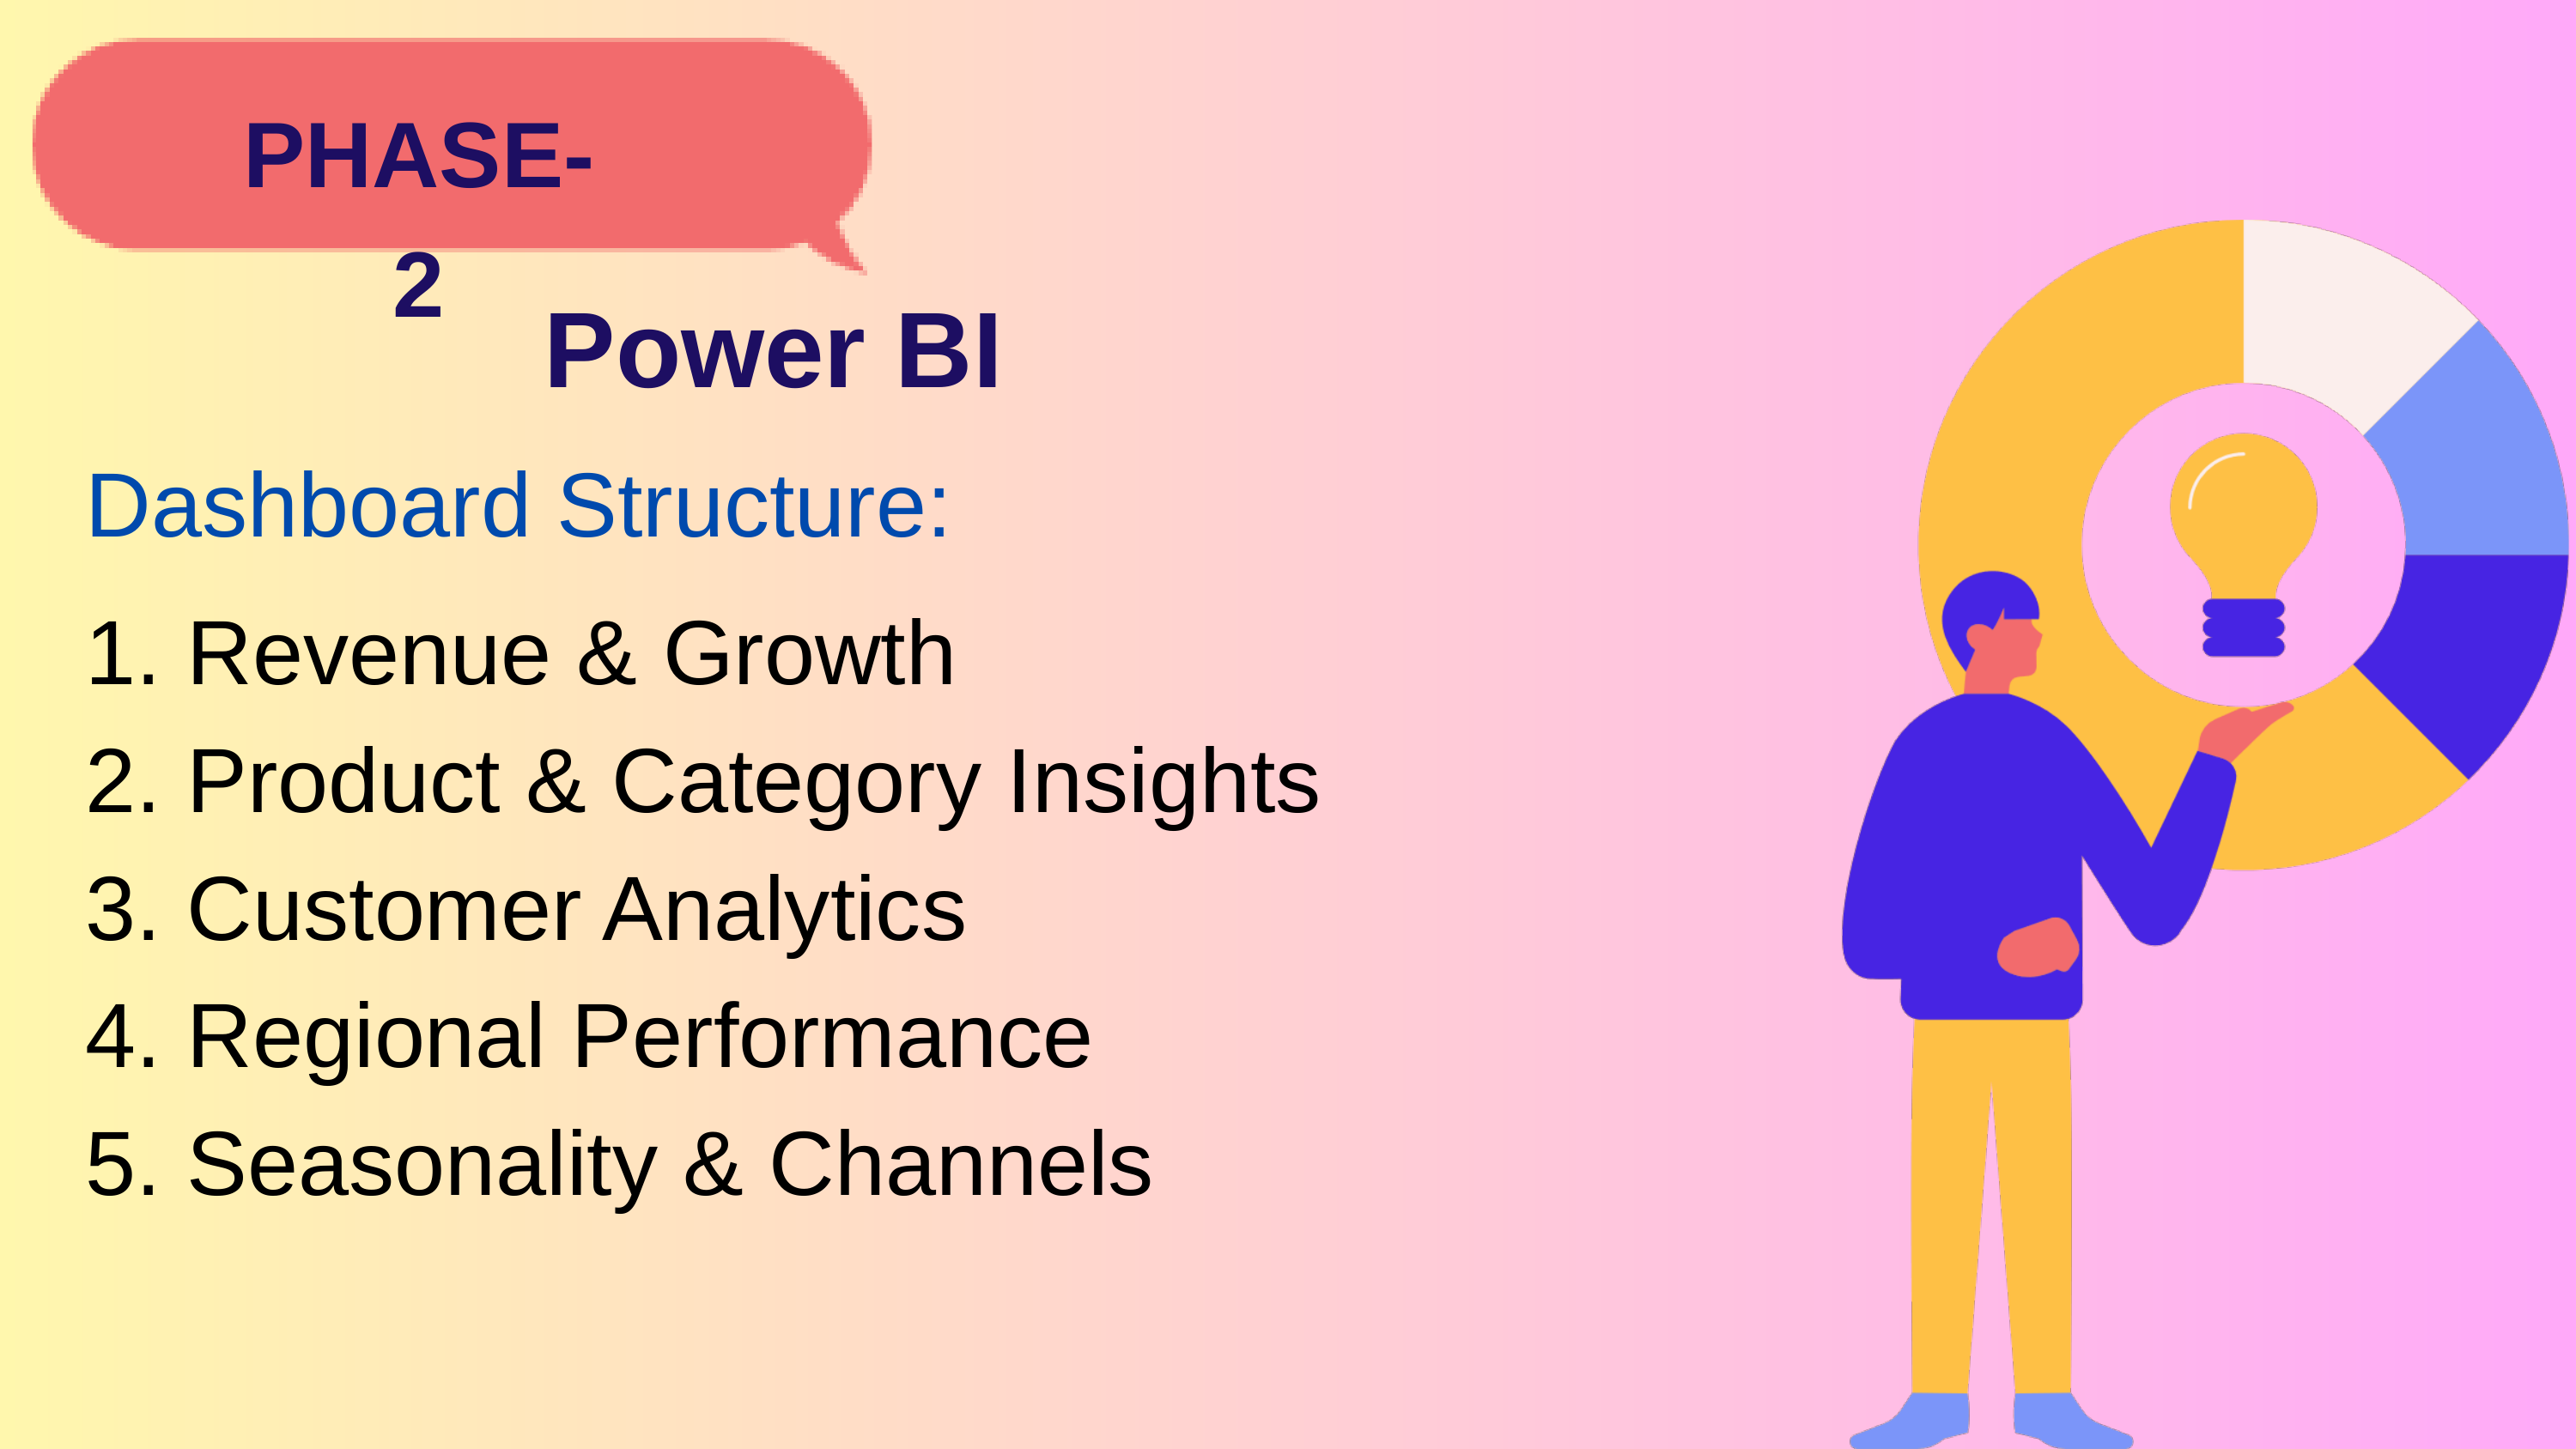

PHASE-2

Power BI
Dashboard Structure:
1. Revenue & Growth
2. Product & Category Insights
3. Customer Analytics
4. Regional Performance
5. Seasonality & Channels